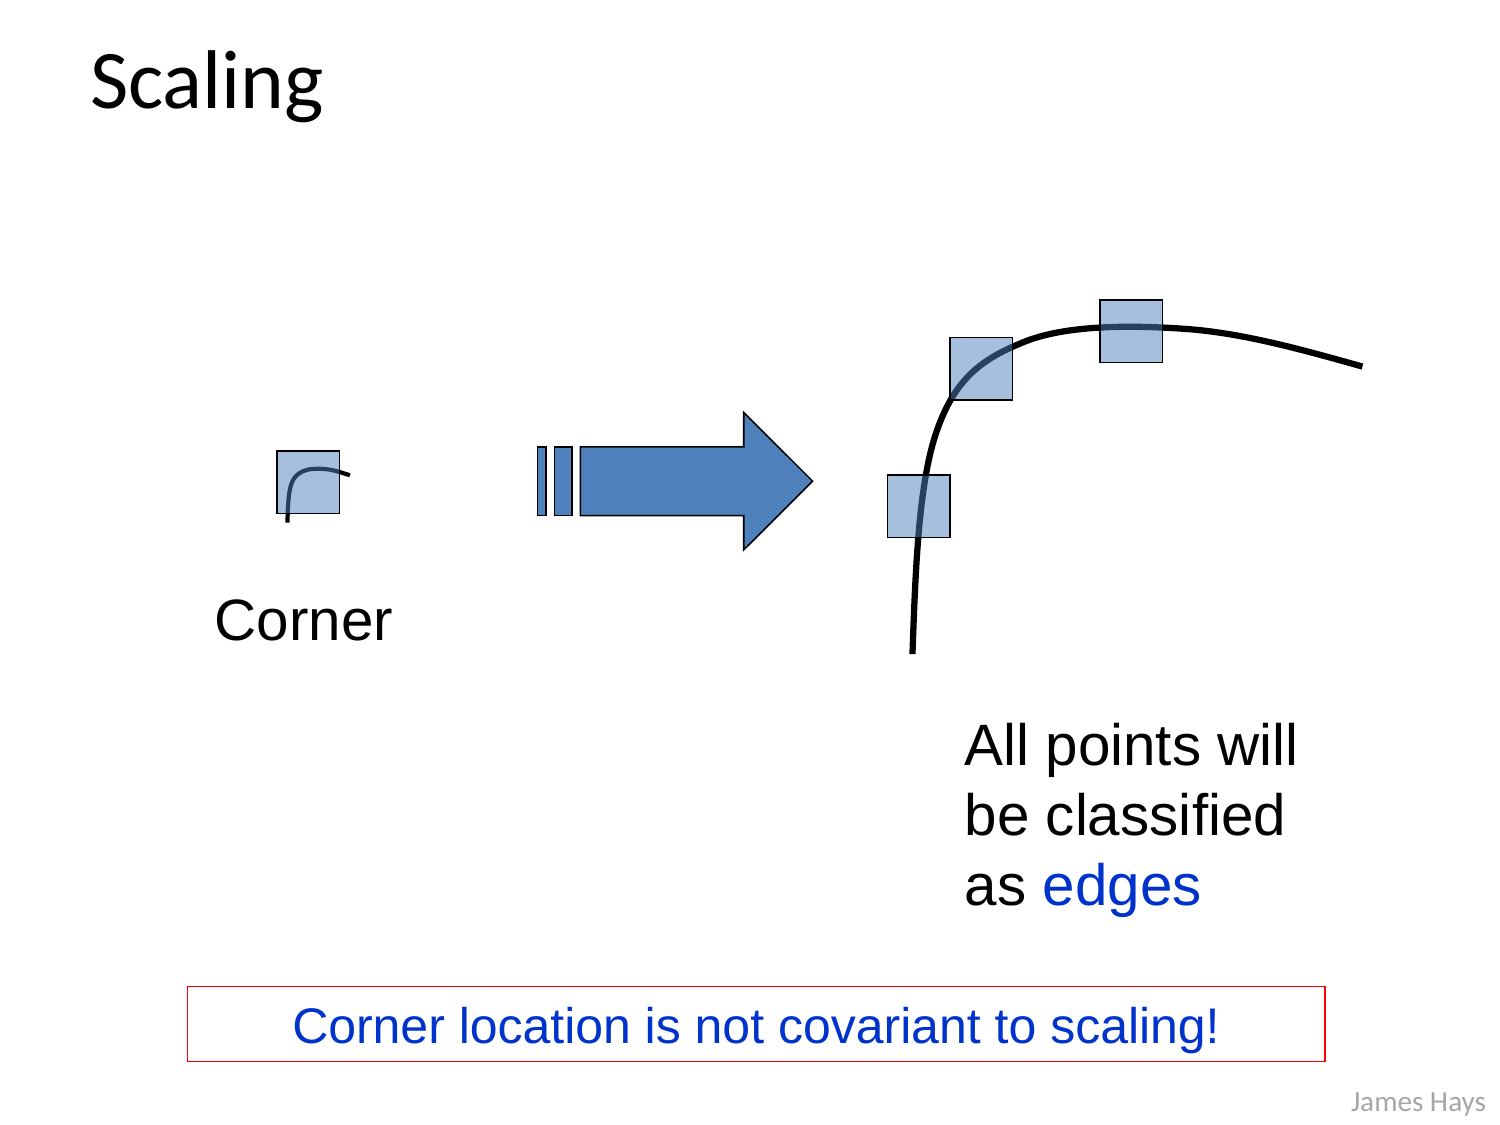

# Scaling

Corner
All points will be classified as edges
Corner location is not covariant to scaling!
James Hays